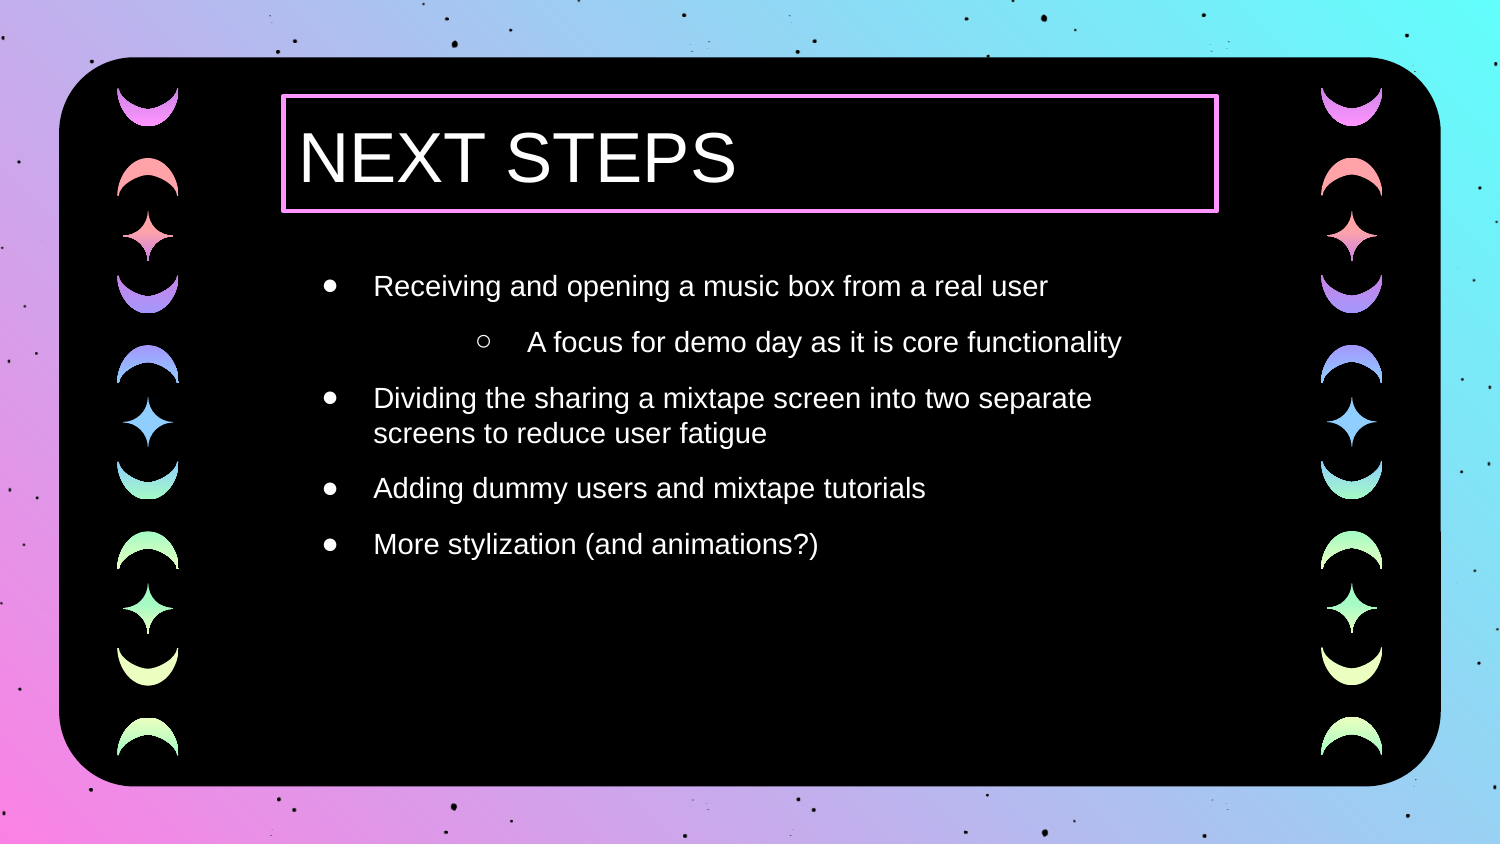

# NEXT STEPS
Receiving and opening a music box from a real user
A focus for demo day as it is core functionality
Dividing the sharing a mixtape screen into two separate screens to reduce user fatigue
Adding dummy users and mixtape tutorials
More stylization (and animations?)